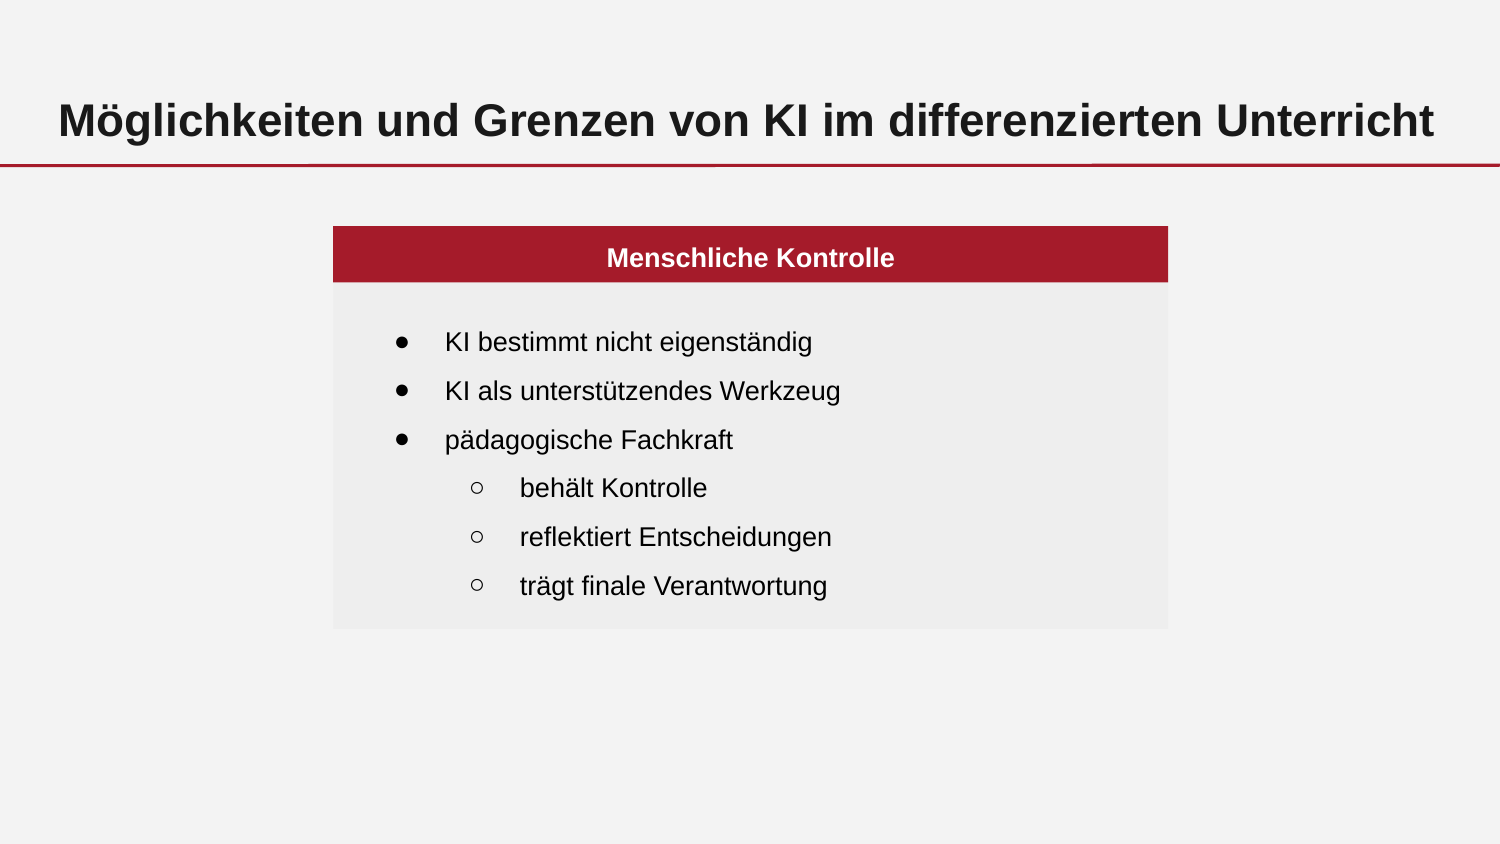

Möglichkeiten und Grenzen von KI im differenzierten Unterricht

Menschliche Kontrolle

KI bestimmt nicht eigenständig
KI als unterstützendes Werkzeug
pädagogische Fachkraft
behält Kontrolle
reflektiert Entscheidungen
trägt finale Verantwortung